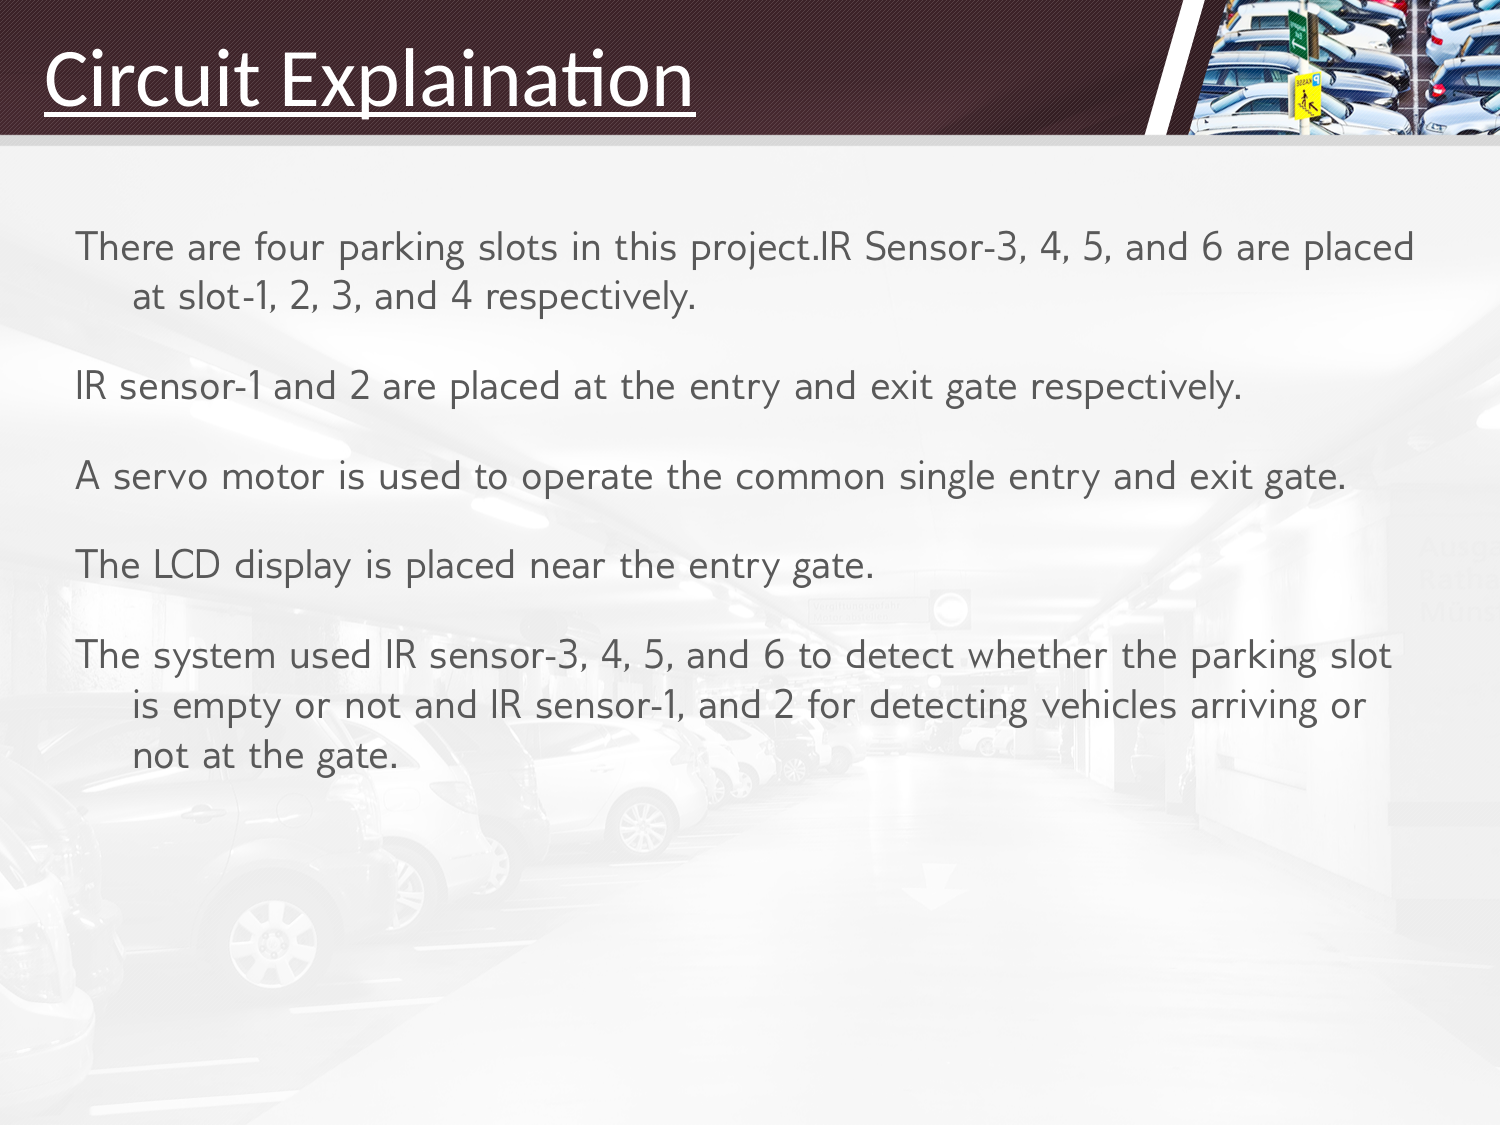

# Circuit Explaination
There are four parking slots in this project.IR Sensor-3, 4, 5, and 6 are placed at slot-1, 2, 3, and 4 respectively.
IR sensor-1 and 2 are placed at the entry and exit gate respectively.
A servo motor is used to operate the common single entry and exit gate.
The LCD display is placed near the entry gate.
The system used IR sensor-3, 4, 5, and 6 to detect whether the parking slot is empty or not and IR sensor-1, and 2 for detecting vehicles arriving or not at the gate.